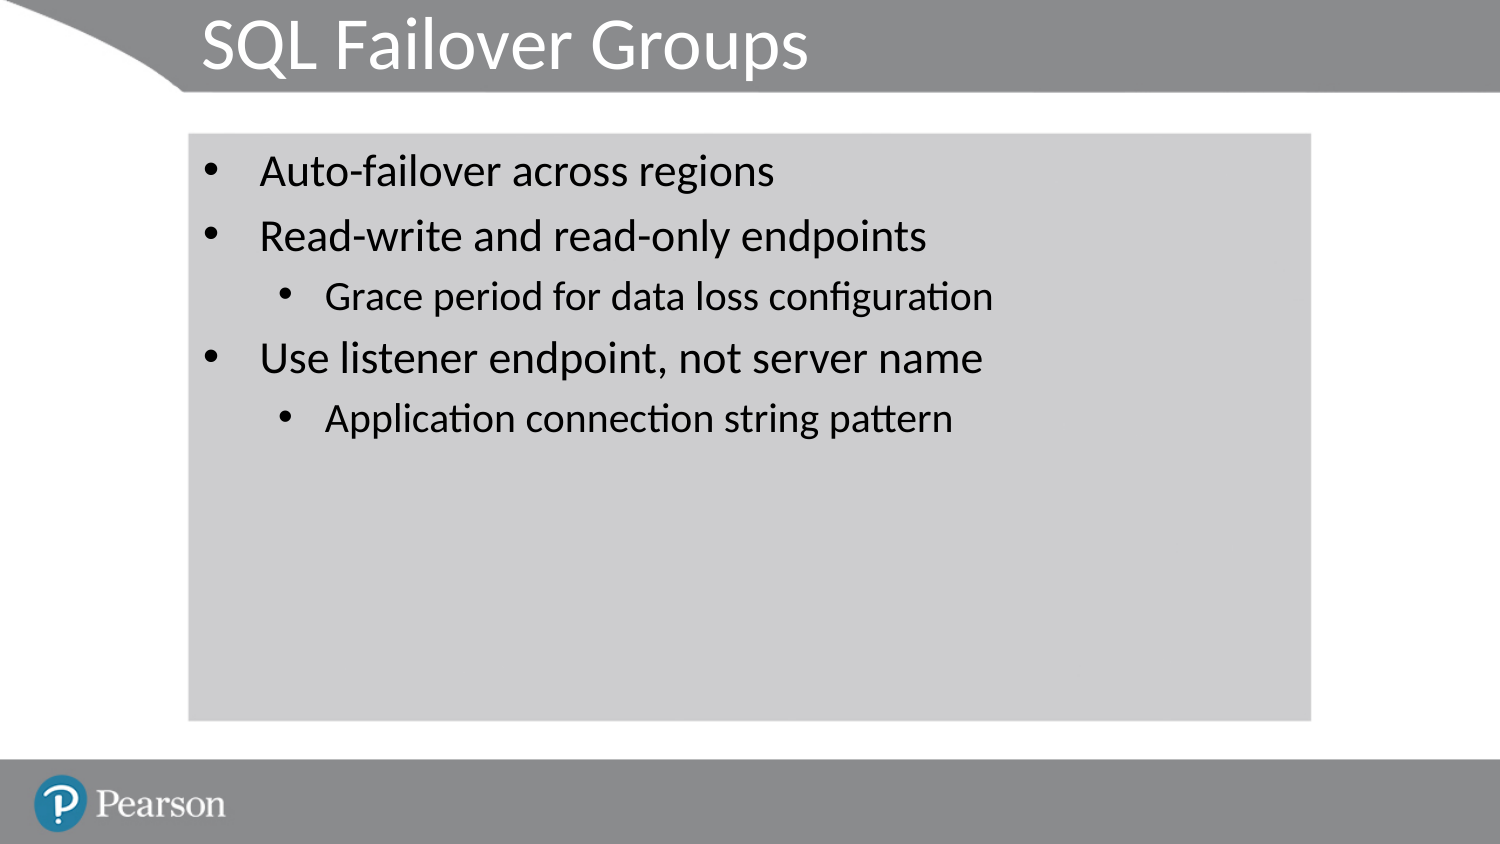

# SQL Failover Groups
Auto-failover across regions
Read-write and read-only endpoints
Grace period for data loss configuration
Use listener endpoint, not server name
Application connection string pattern